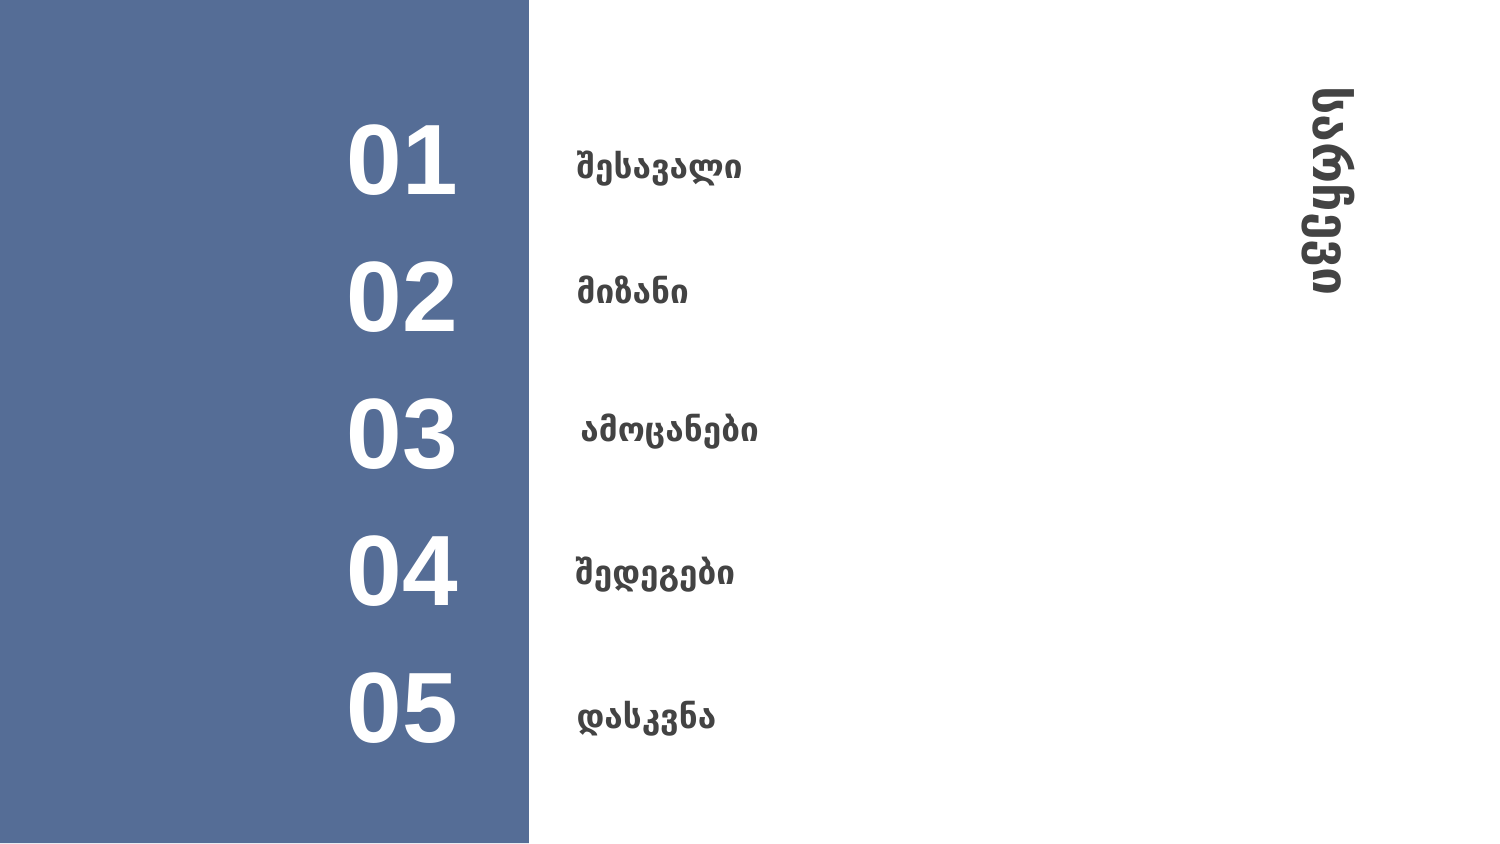

# შესავალი
01

მიზანი
02
სარჩევი
ამოცანები
03
შედეგები
04
05
დასკვნა